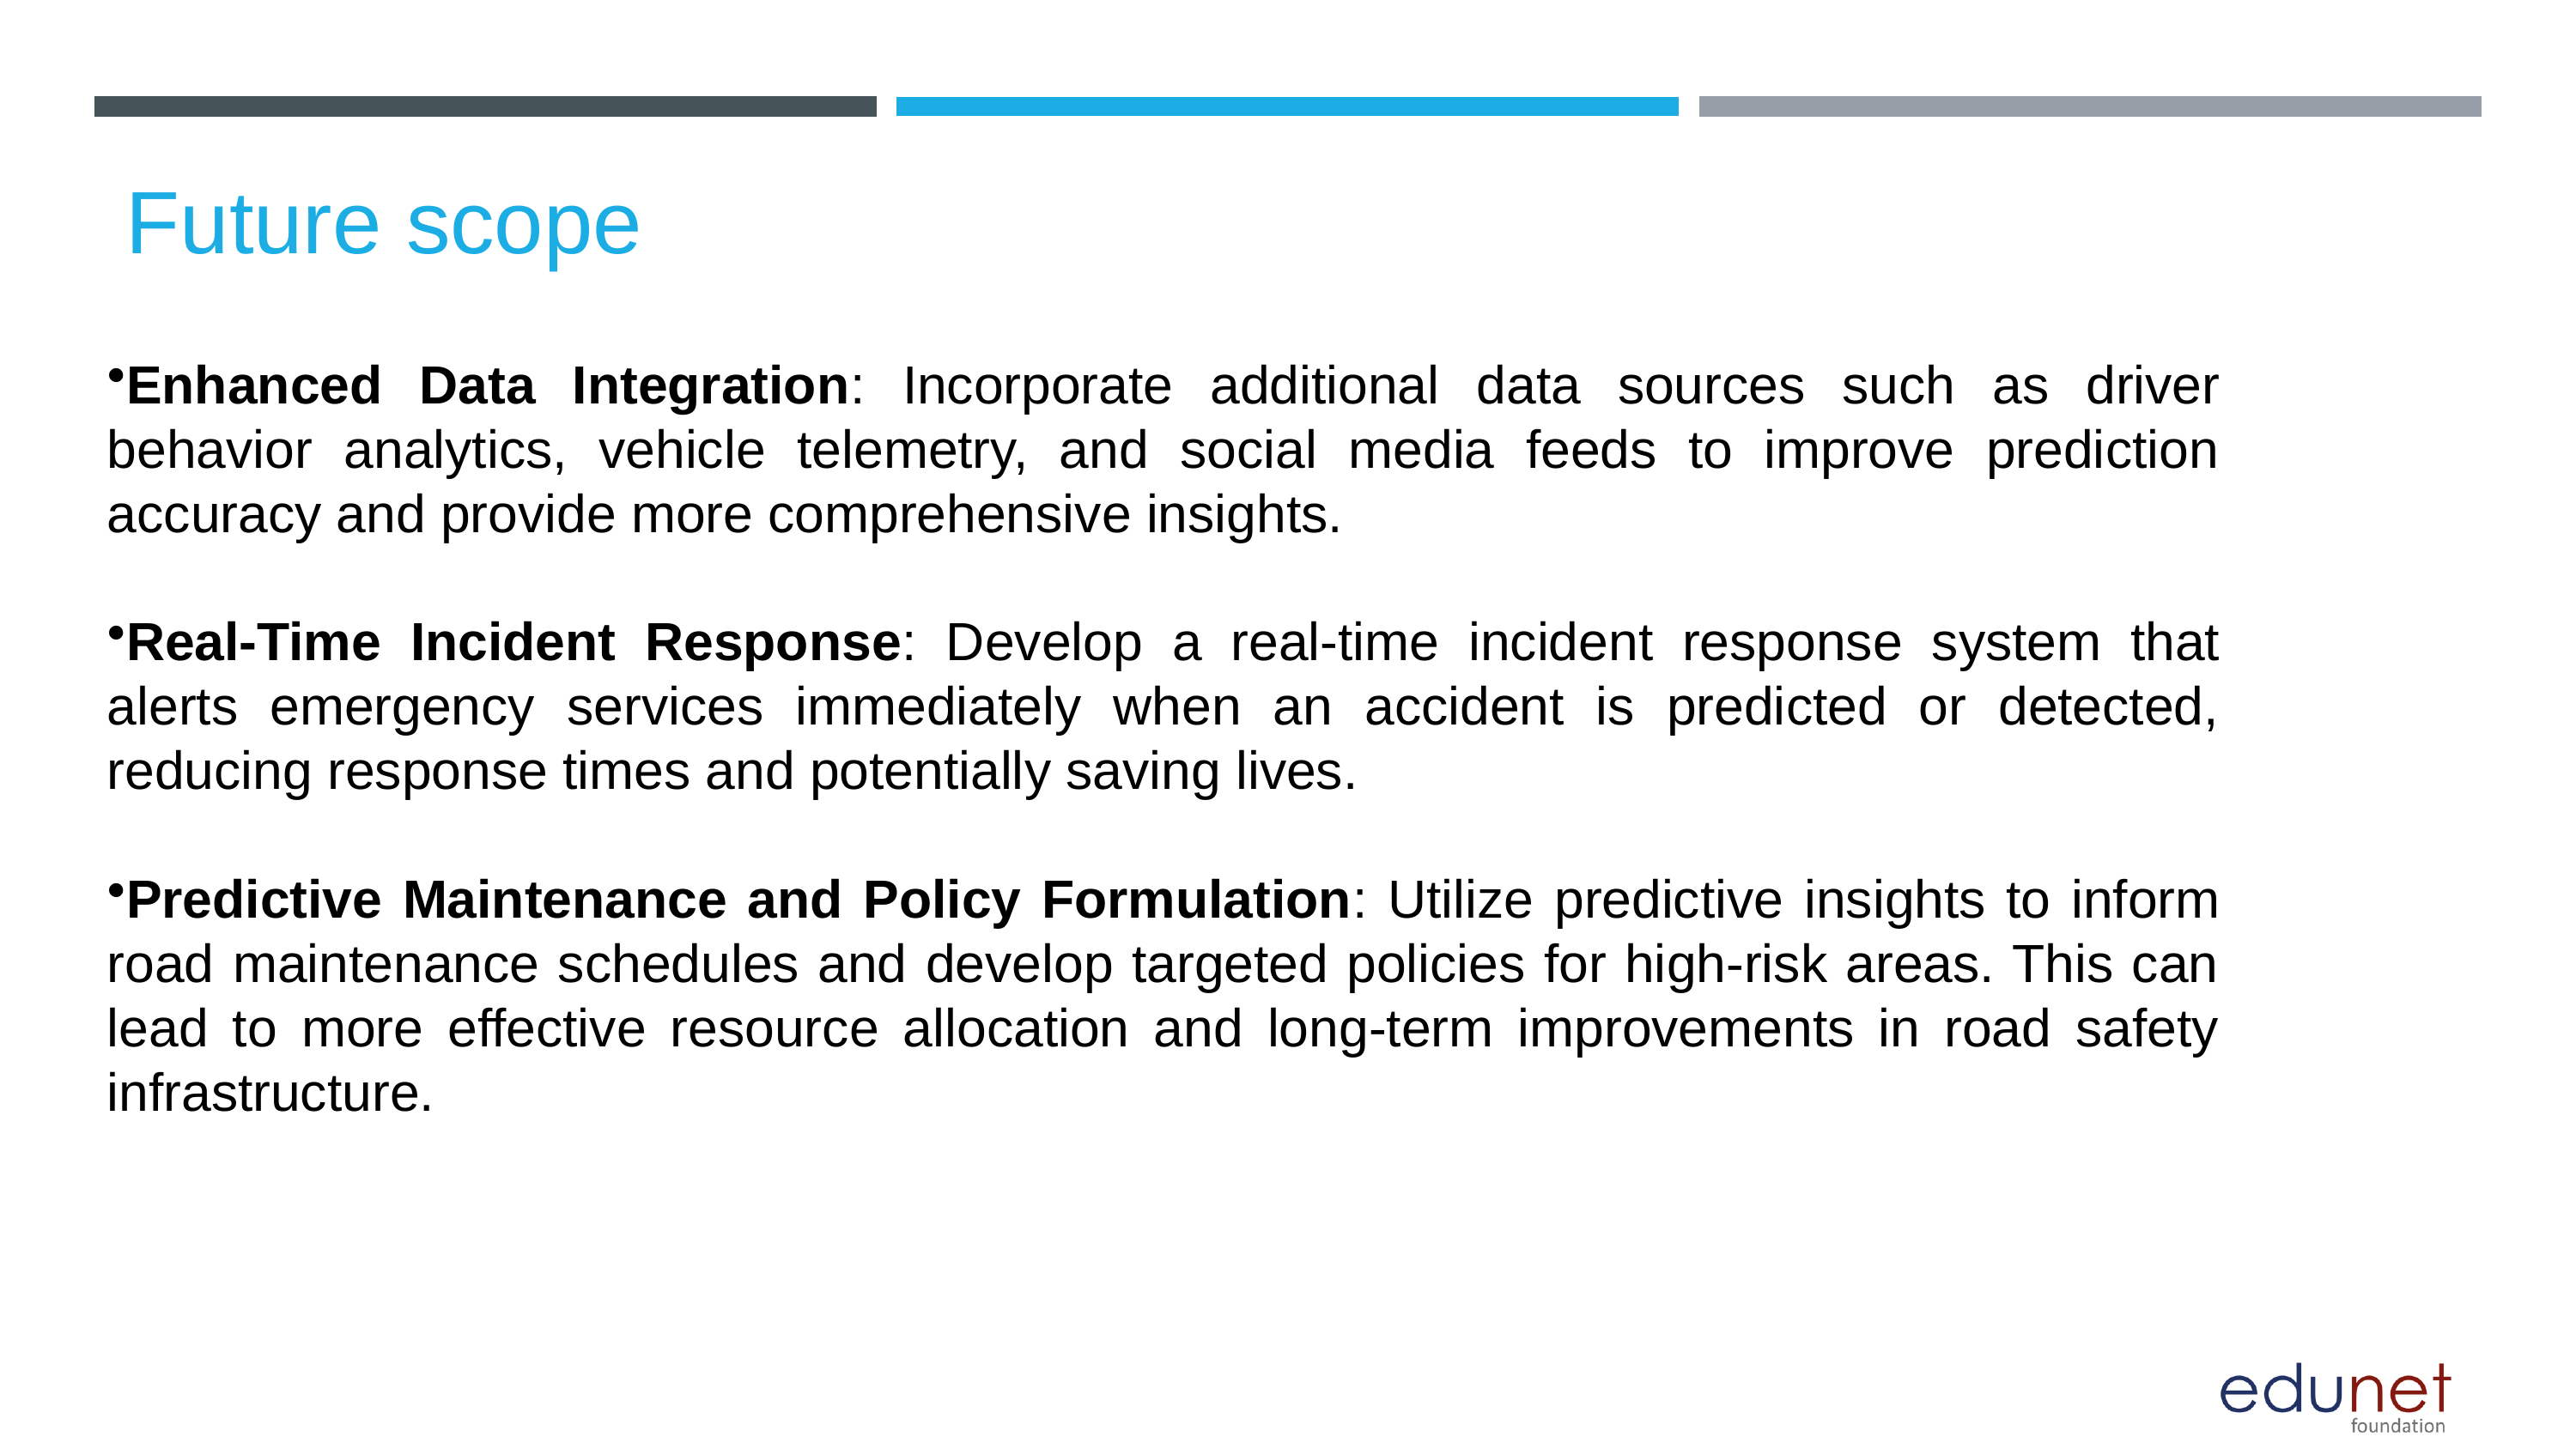

Future scope
Enhanced Data Integration: Incorporate additional data sources such as driver behavior analytics, vehicle telemetry, and social media feeds to improve prediction accuracy and provide more comprehensive insights.

Real-Time Incident Response: Develop a real-time incident response system that alerts emergency services immediately when an accident is predicted or detected, reducing response times and potentially saving lives.

Predictive Maintenance and Policy Formulation: Utilize predictive insights to inform road maintenance schedules and develop targeted policies for high-risk areas. This can lead to more effective resource allocation and long-term improvements in road safety infrastructure.